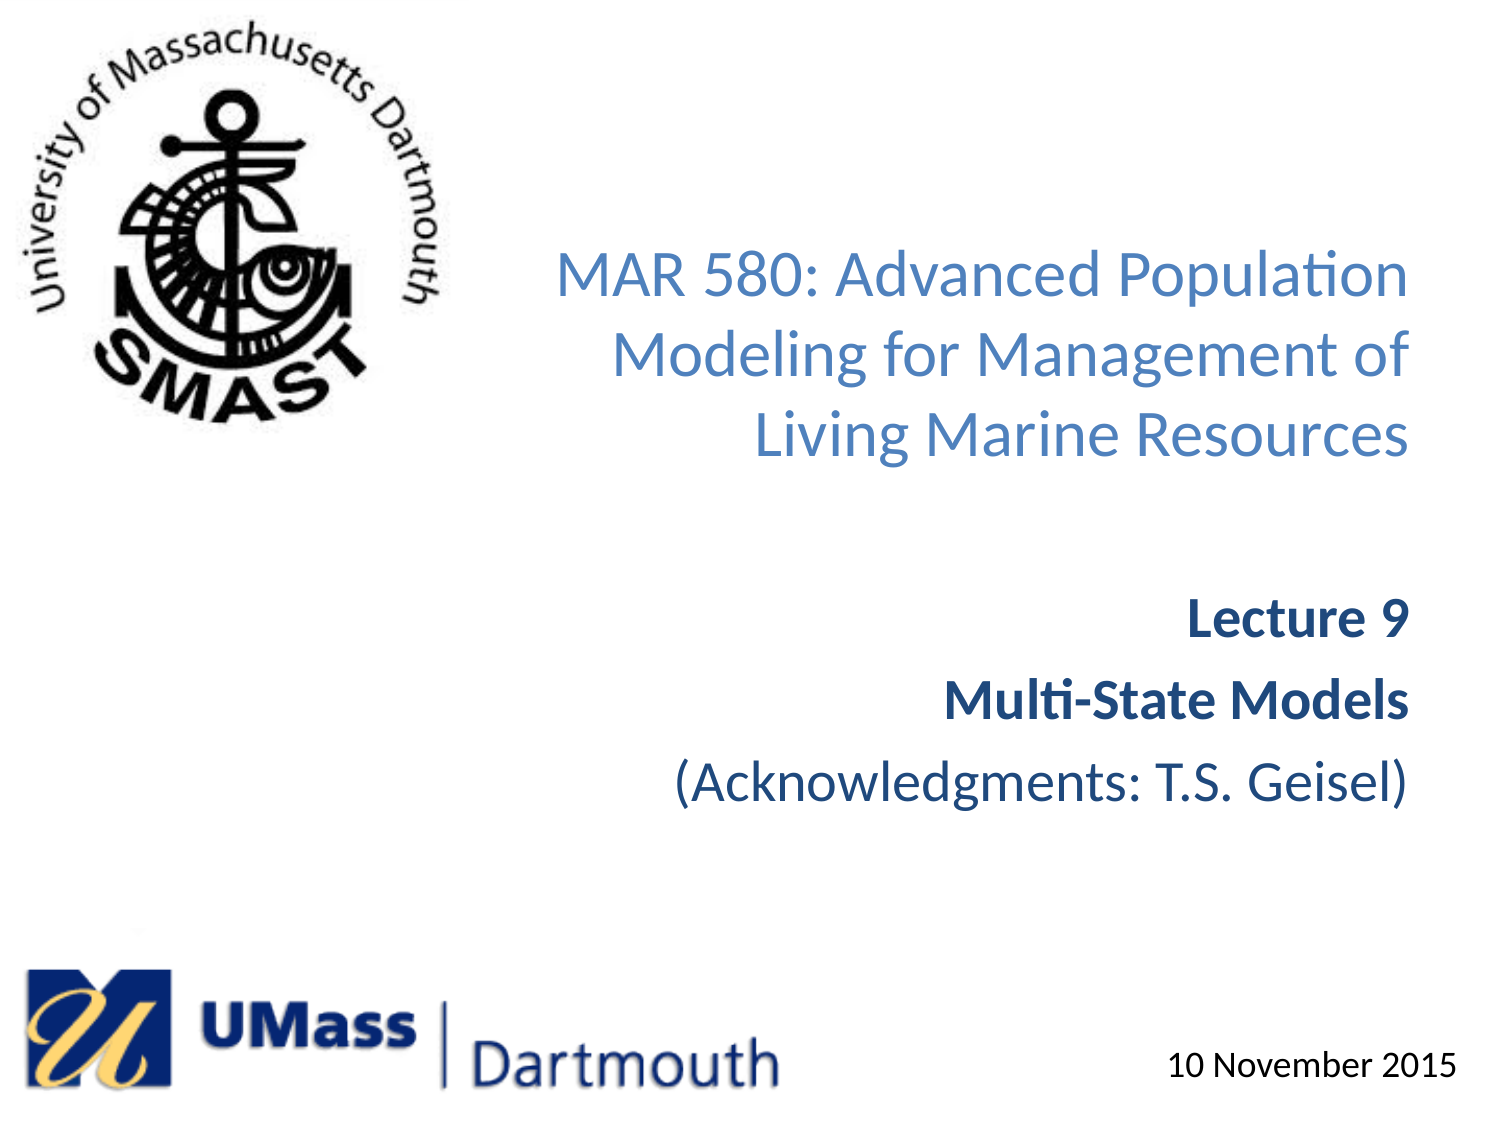

# MAR 580: Advanced Population Modeling for Management of Living Marine Resources
Lecture 9
Multi-State Models
(Acknowledgments: T.S. Geisel)

10 November 2015